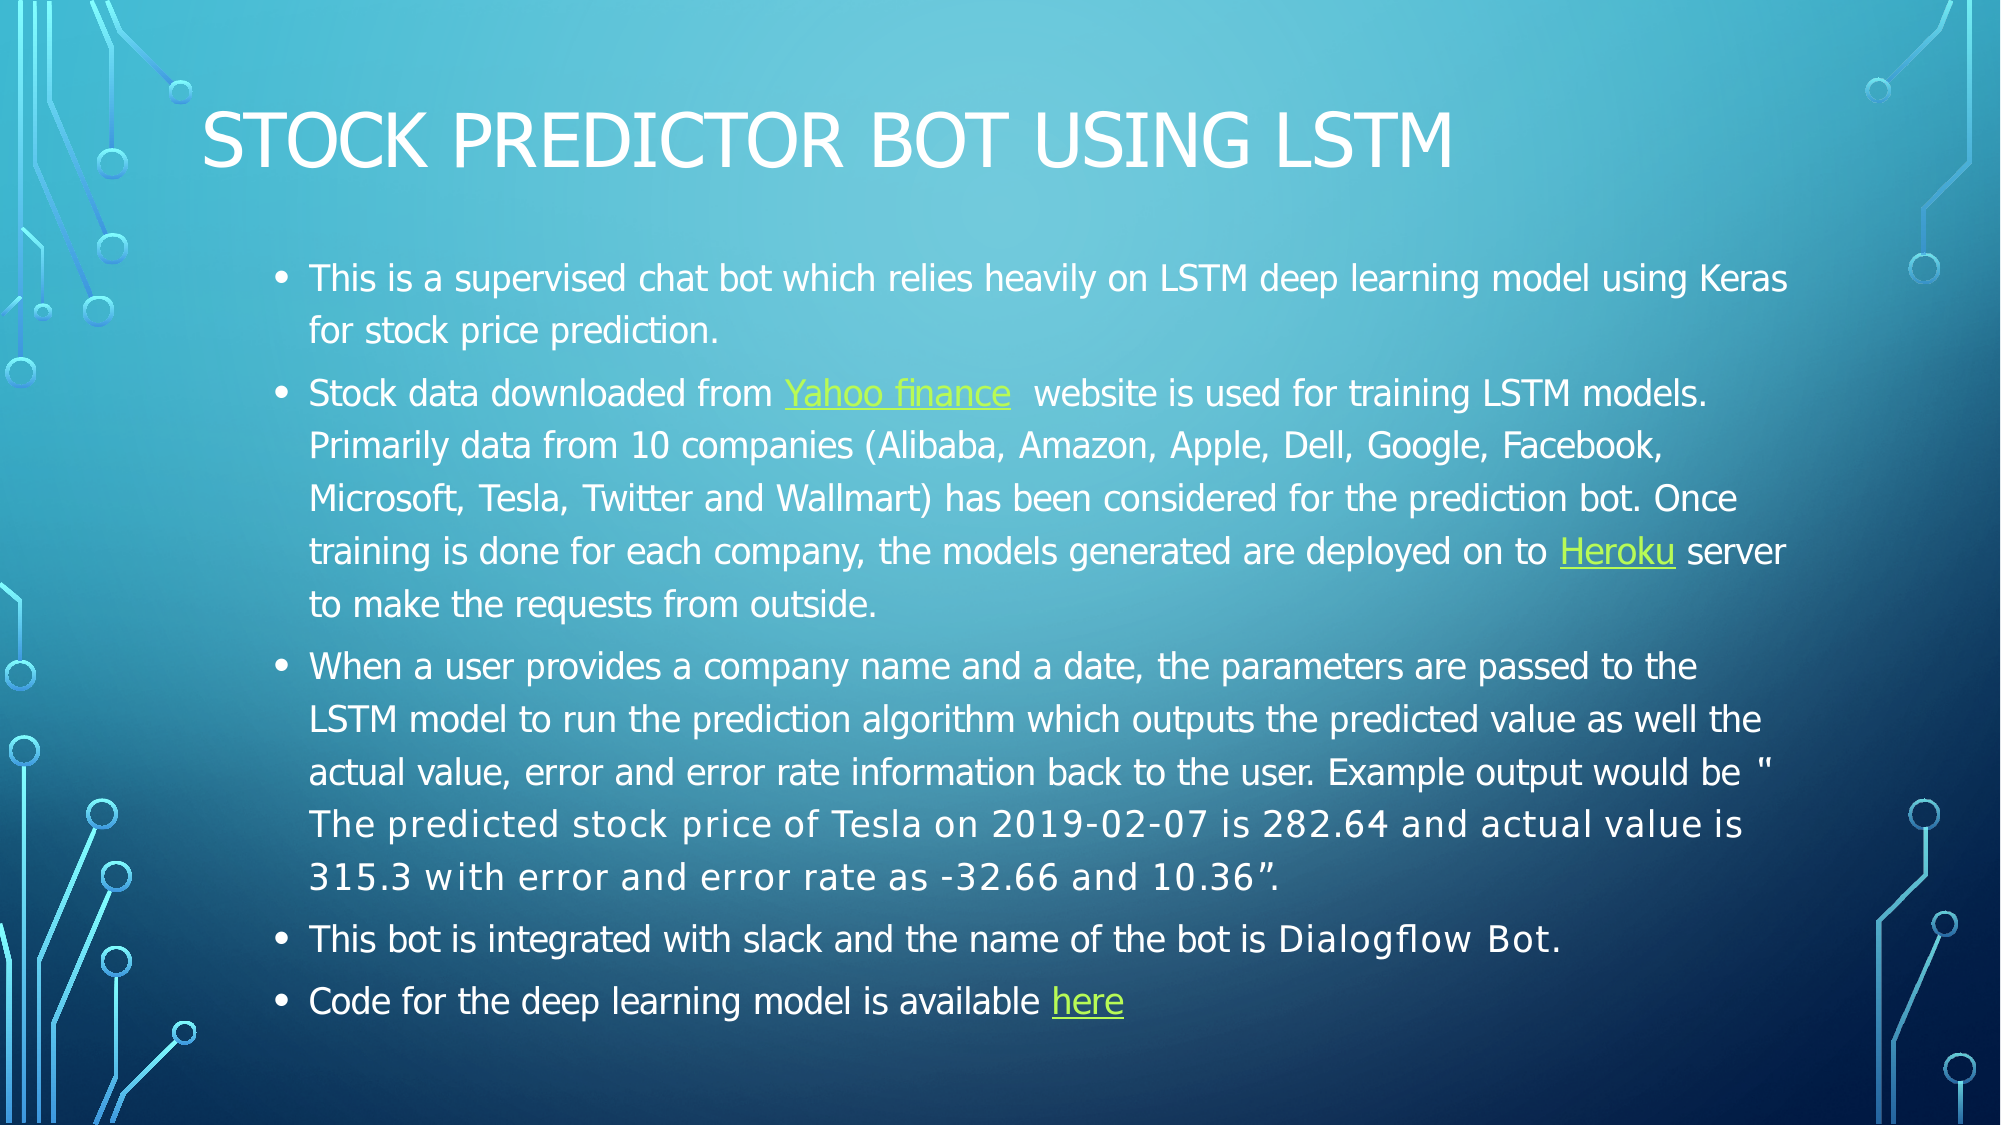

# Stock predictor bot using LSTM
This is a supervised chat bot which relies heavily on LSTM deep learning model using Keras for stock price prediction.
Stock data downloaded from Yahoo finance  website is used for training LSTM models. Primarily data from 10 companies (Alibaba, Amazon, Apple, Dell, Google, Facebook, Microsoft, Tesla, Twitter and Wallmart) has been considered for the prediction bot. Once training is done for each company, the models generated are deployed on to Heroku server to make the requests from outside.
When a user provides a company name and a date, the parameters are passed to the LSTM model to run the prediction algorithm which outputs the predicted value as well the actual value, error and error rate information back to the user. Example output would be “ The predicted stock price of Tesla on 2019-02-07 is 282.64 and actual value is 315.3 with error and error rate as -32.66 and 10.36”.
This bot is integrated with slack and the name of the bot is Dialogflow Bot.
Code for the deep learning model is available here